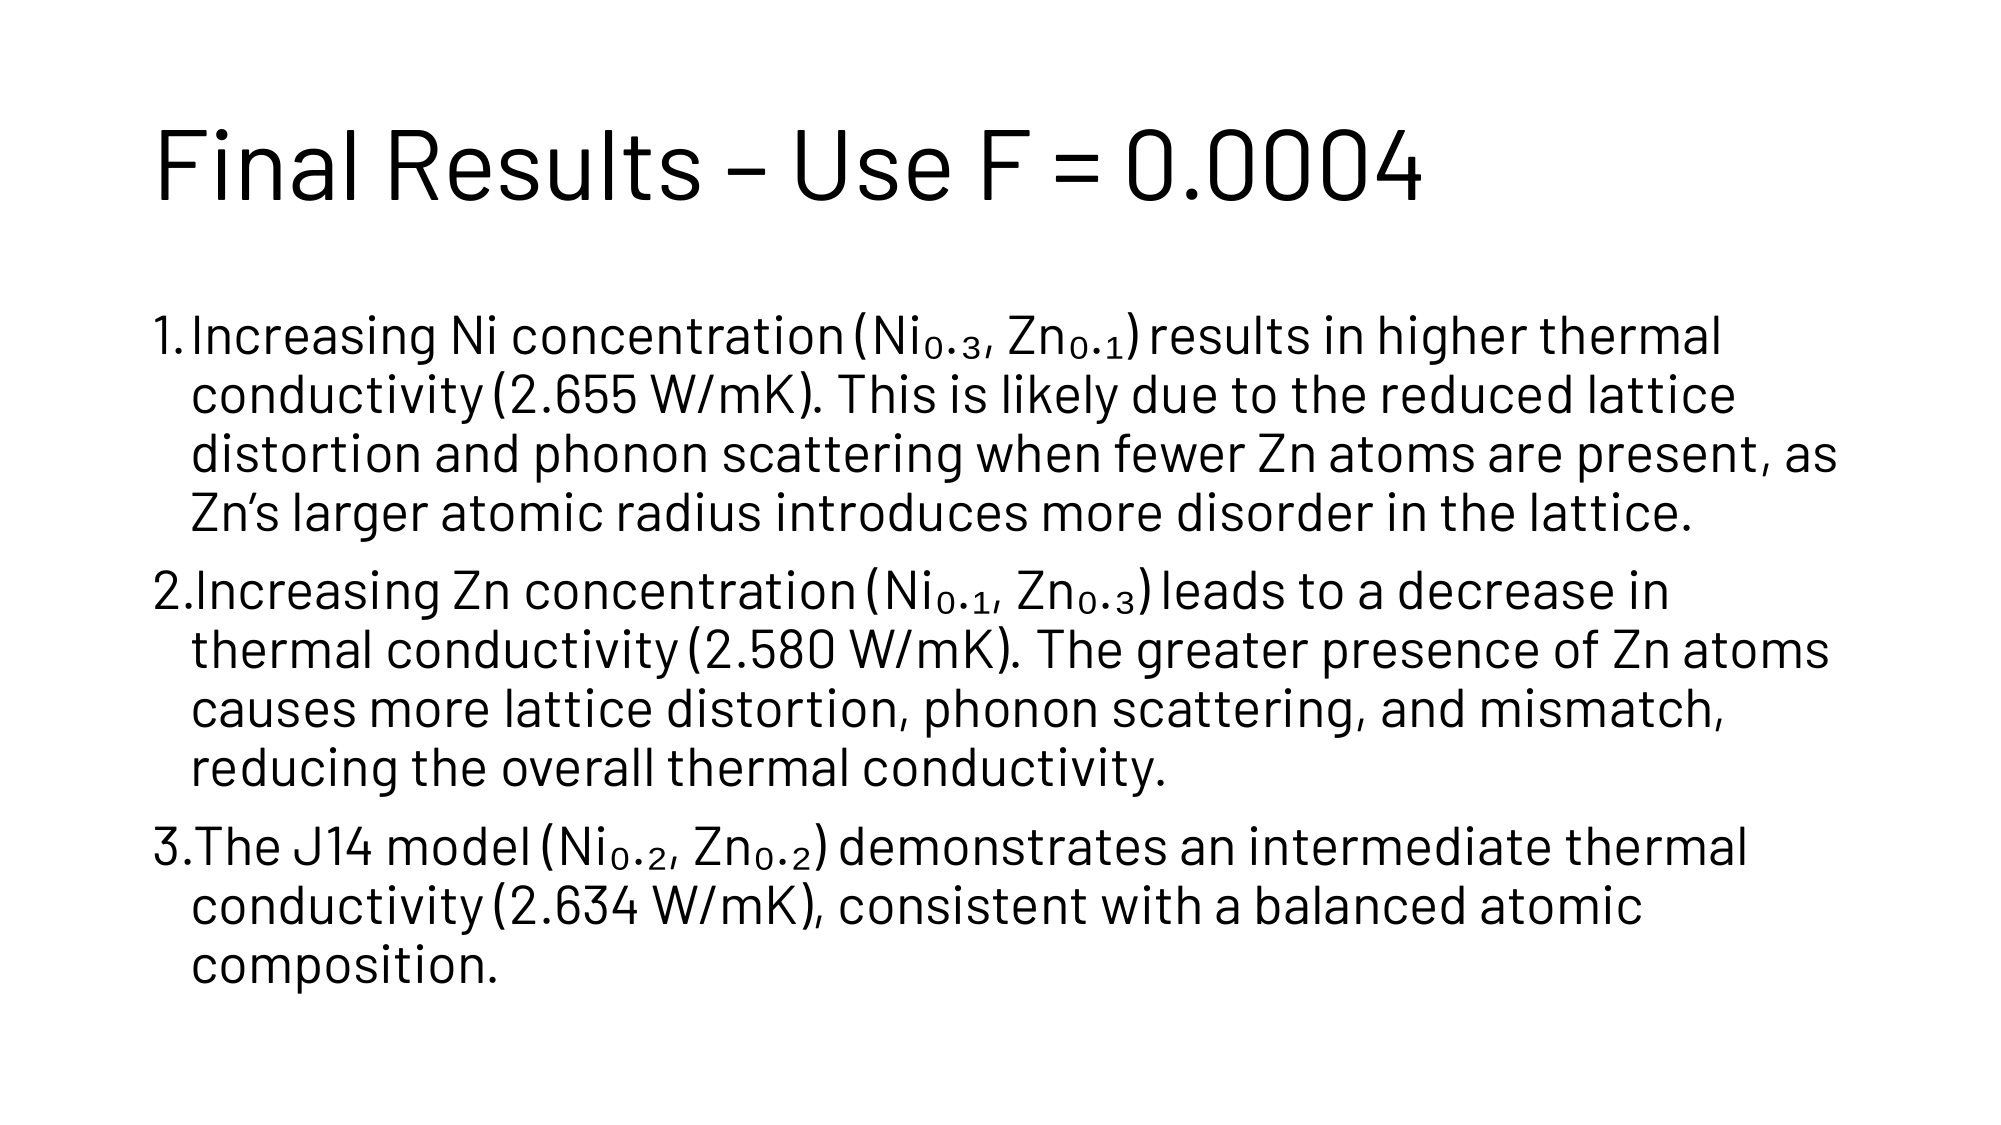

# Final Results – Use F = 0.0004
Increasing Ni concentration (Ni₀.₃, Zn₀.₁) results in higher thermal conductivity (2.655 W/mK). This is likely due to the reduced lattice distortion and phonon scattering when fewer Zn atoms are present, as Zn’s larger atomic radius introduces more disorder in the lattice.
Increasing Zn concentration (Ni₀.₁, Zn₀.₃) leads to a decrease in thermal conductivity (2.580 W/mK). The greater presence of Zn atoms causes more lattice distortion, phonon scattering, and mismatch, reducing the overall thermal conductivity.
The J14 model (Ni₀.₂, Zn₀.₂) demonstrates an intermediate thermal conductivity (2.634 W/mK), consistent with a balanced atomic composition.